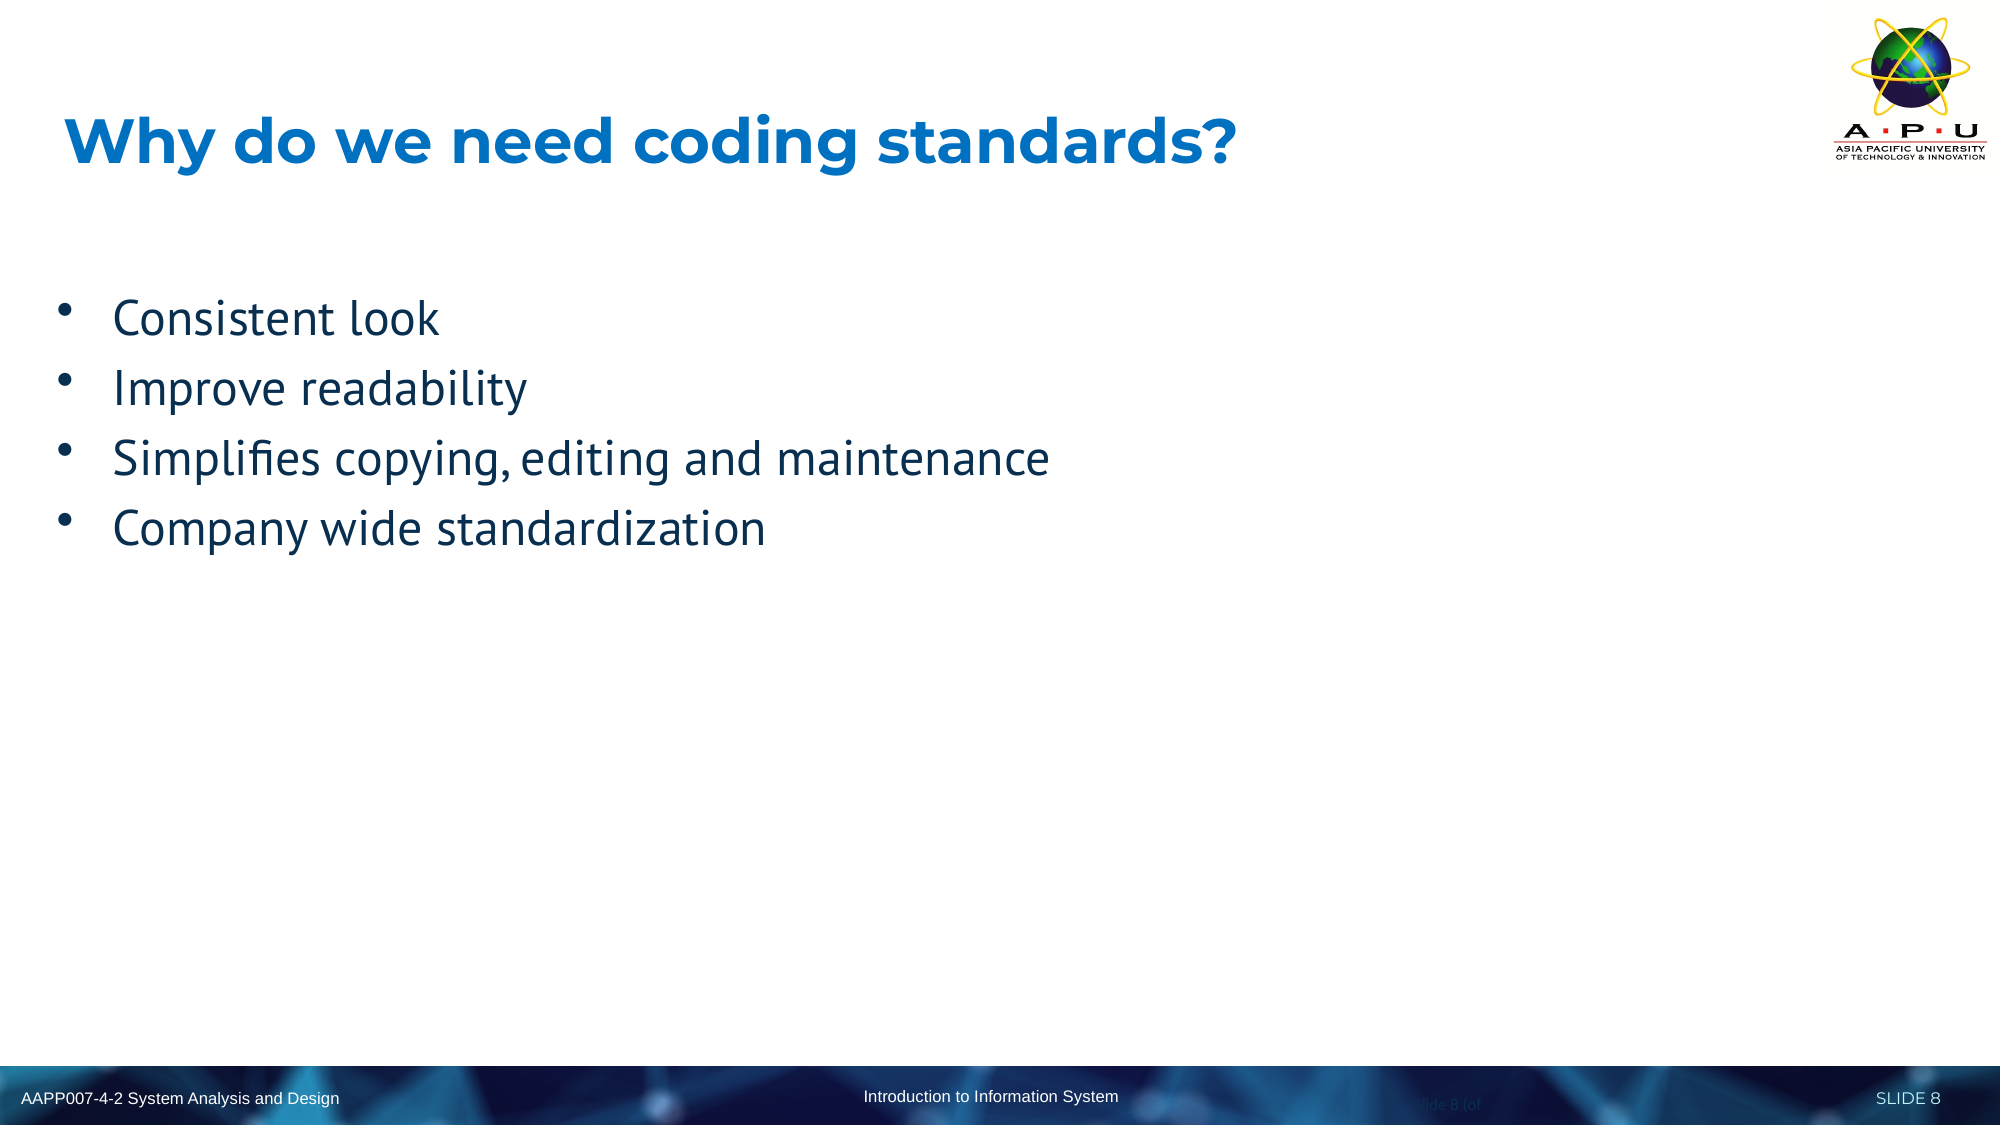

# Why do we need coding standards?
Consistent look
Improve readability
Simplifies copying, editing and maintenance
Company wide standardization

Slide 8 (of